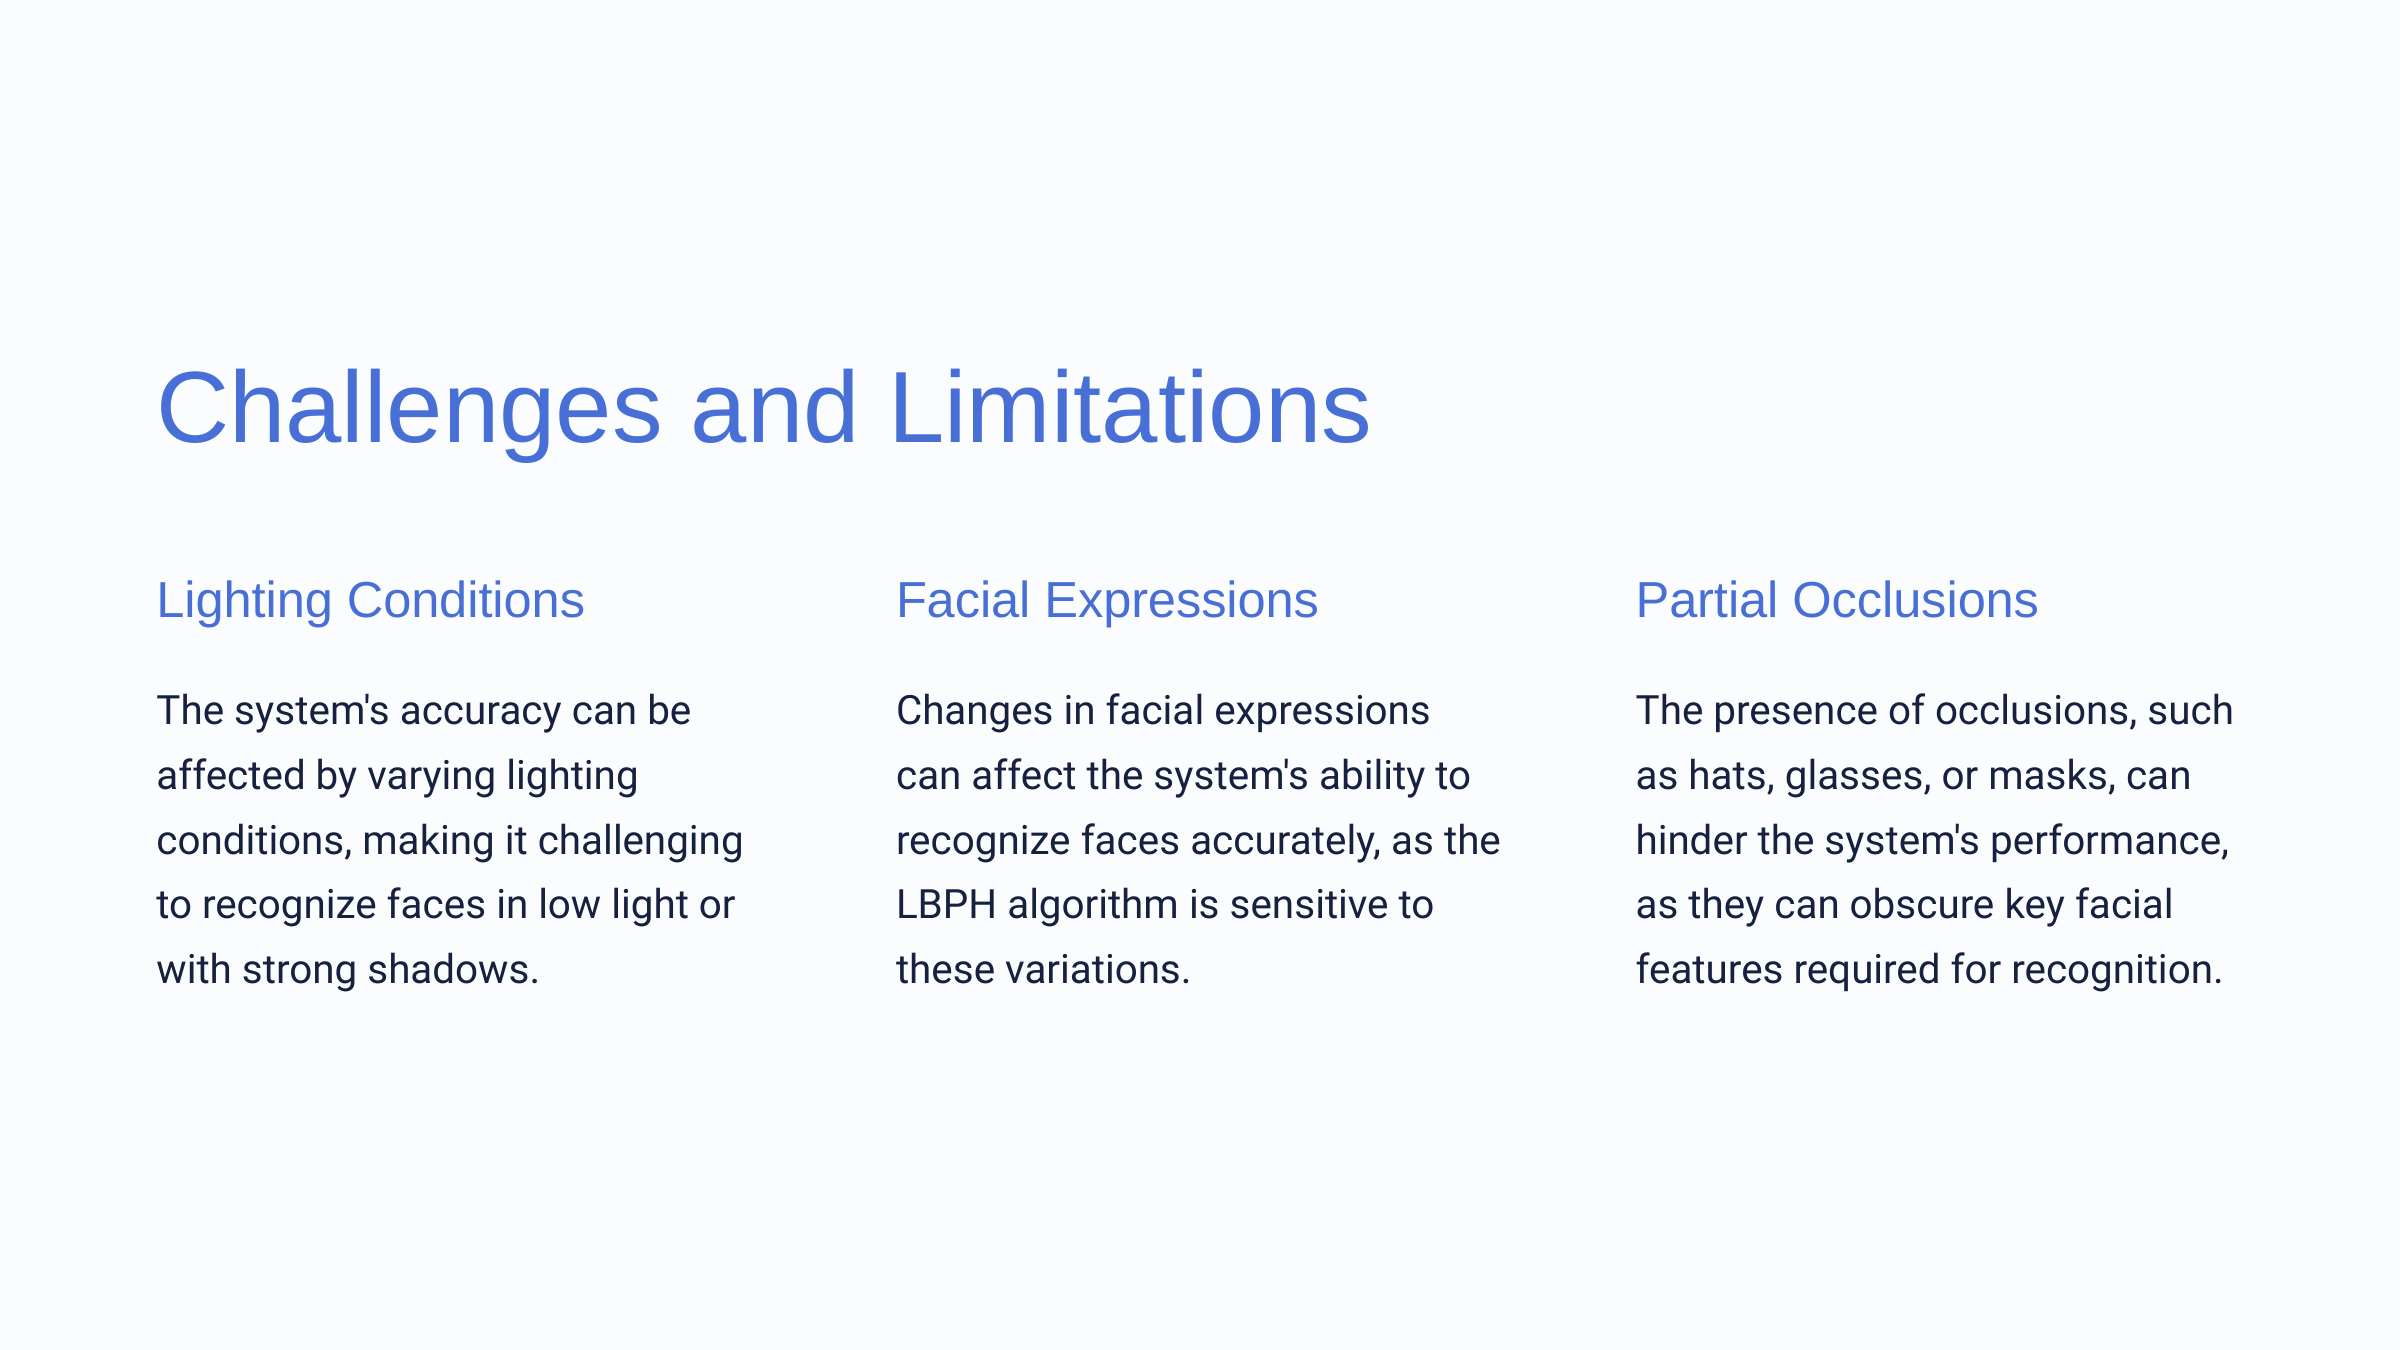

Challenges and Limitations
Lighting Conditions
Facial Expressions
Partial Occlusions
The system's accuracy can be affected by varying lighting conditions, making it challenging to recognize faces in low light or with strong shadows.
Changes in facial expressions can affect the system's ability to recognize faces accurately, as the LBPH algorithm is sensitive to these variations.
The presence of occlusions, such as hats, glasses, or masks, can hinder the system's performance, as they can obscure key facial features required for recognition.